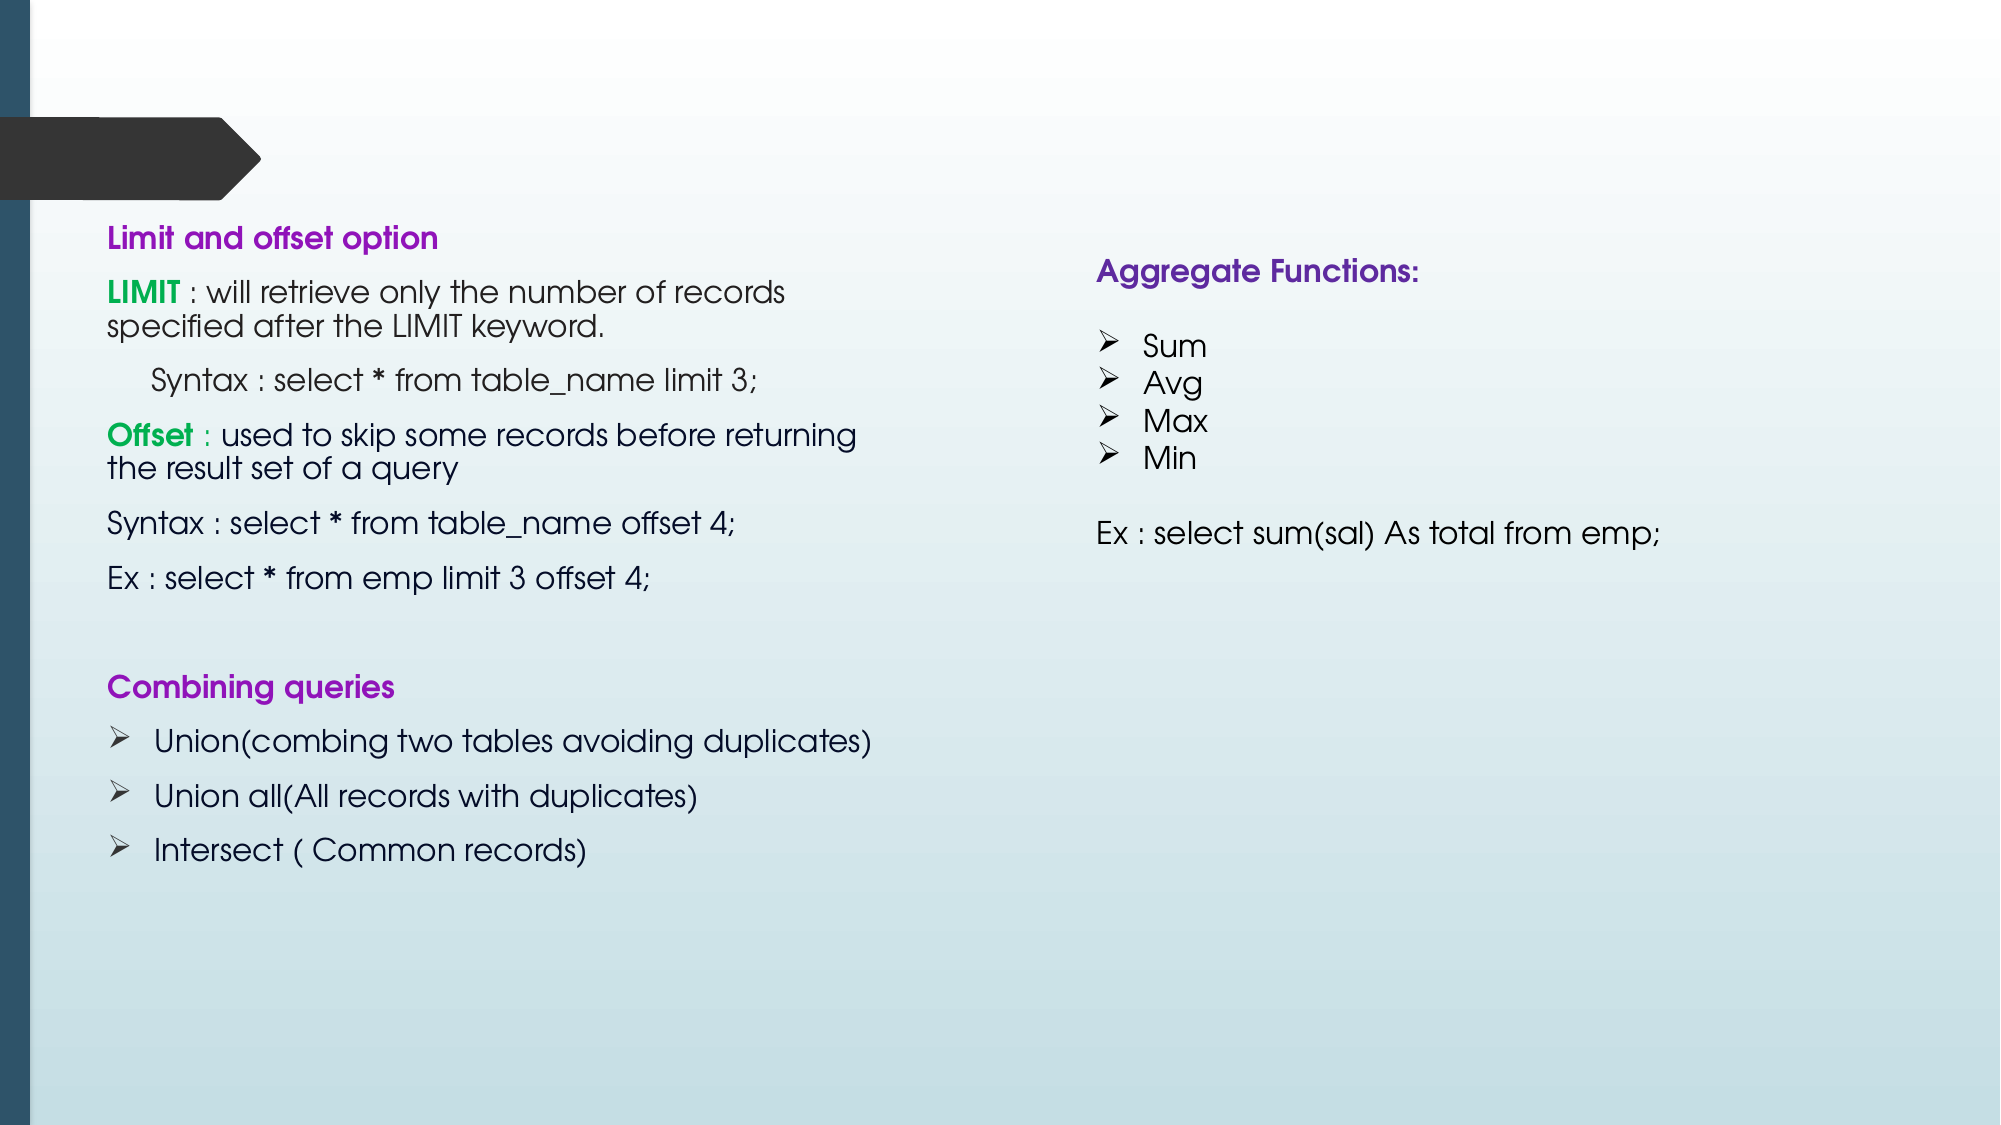

Limit and offset option
LIMIT : will retrieve only the number of records specified after the LIMIT keyword.
     Syntax : select * from table_name limit 3;
Offset : used to skip some records before returning the result set of a query
Syntax : select * from table_name offset 4;
Ex : select * from emp limit 3 offset 4;

Combining queries
Union(combing two tables avoiding duplicates)
Union all(All records with duplicates)
Intersect ( Common records)

Aggregate Functions:

Sum
Avg
Max
Min

Ex : select sum(sal) As total from emp;